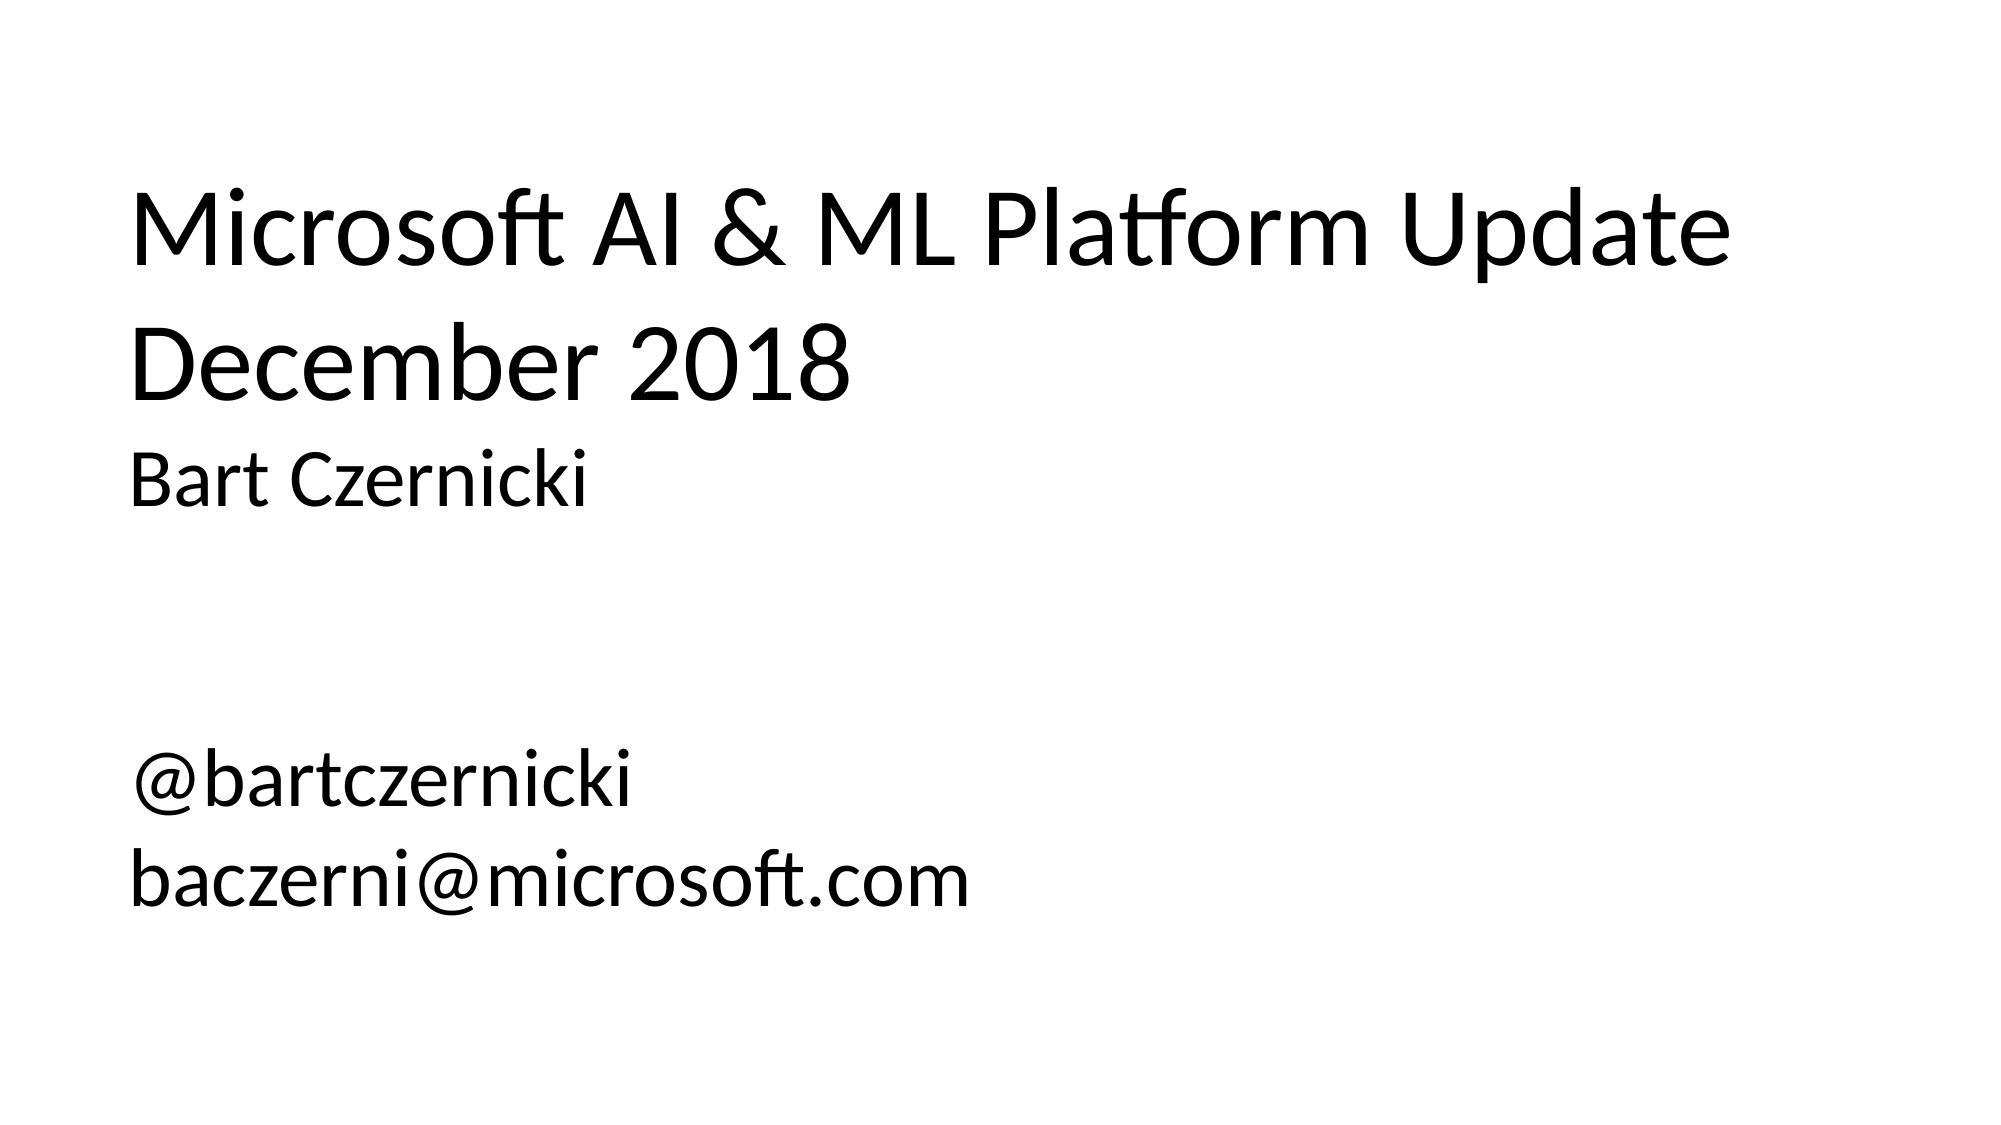

Microsoft AI & ML Platform Update December 2018
Bart Czernicki

@bartczernicki
baczerni@microsoft.com